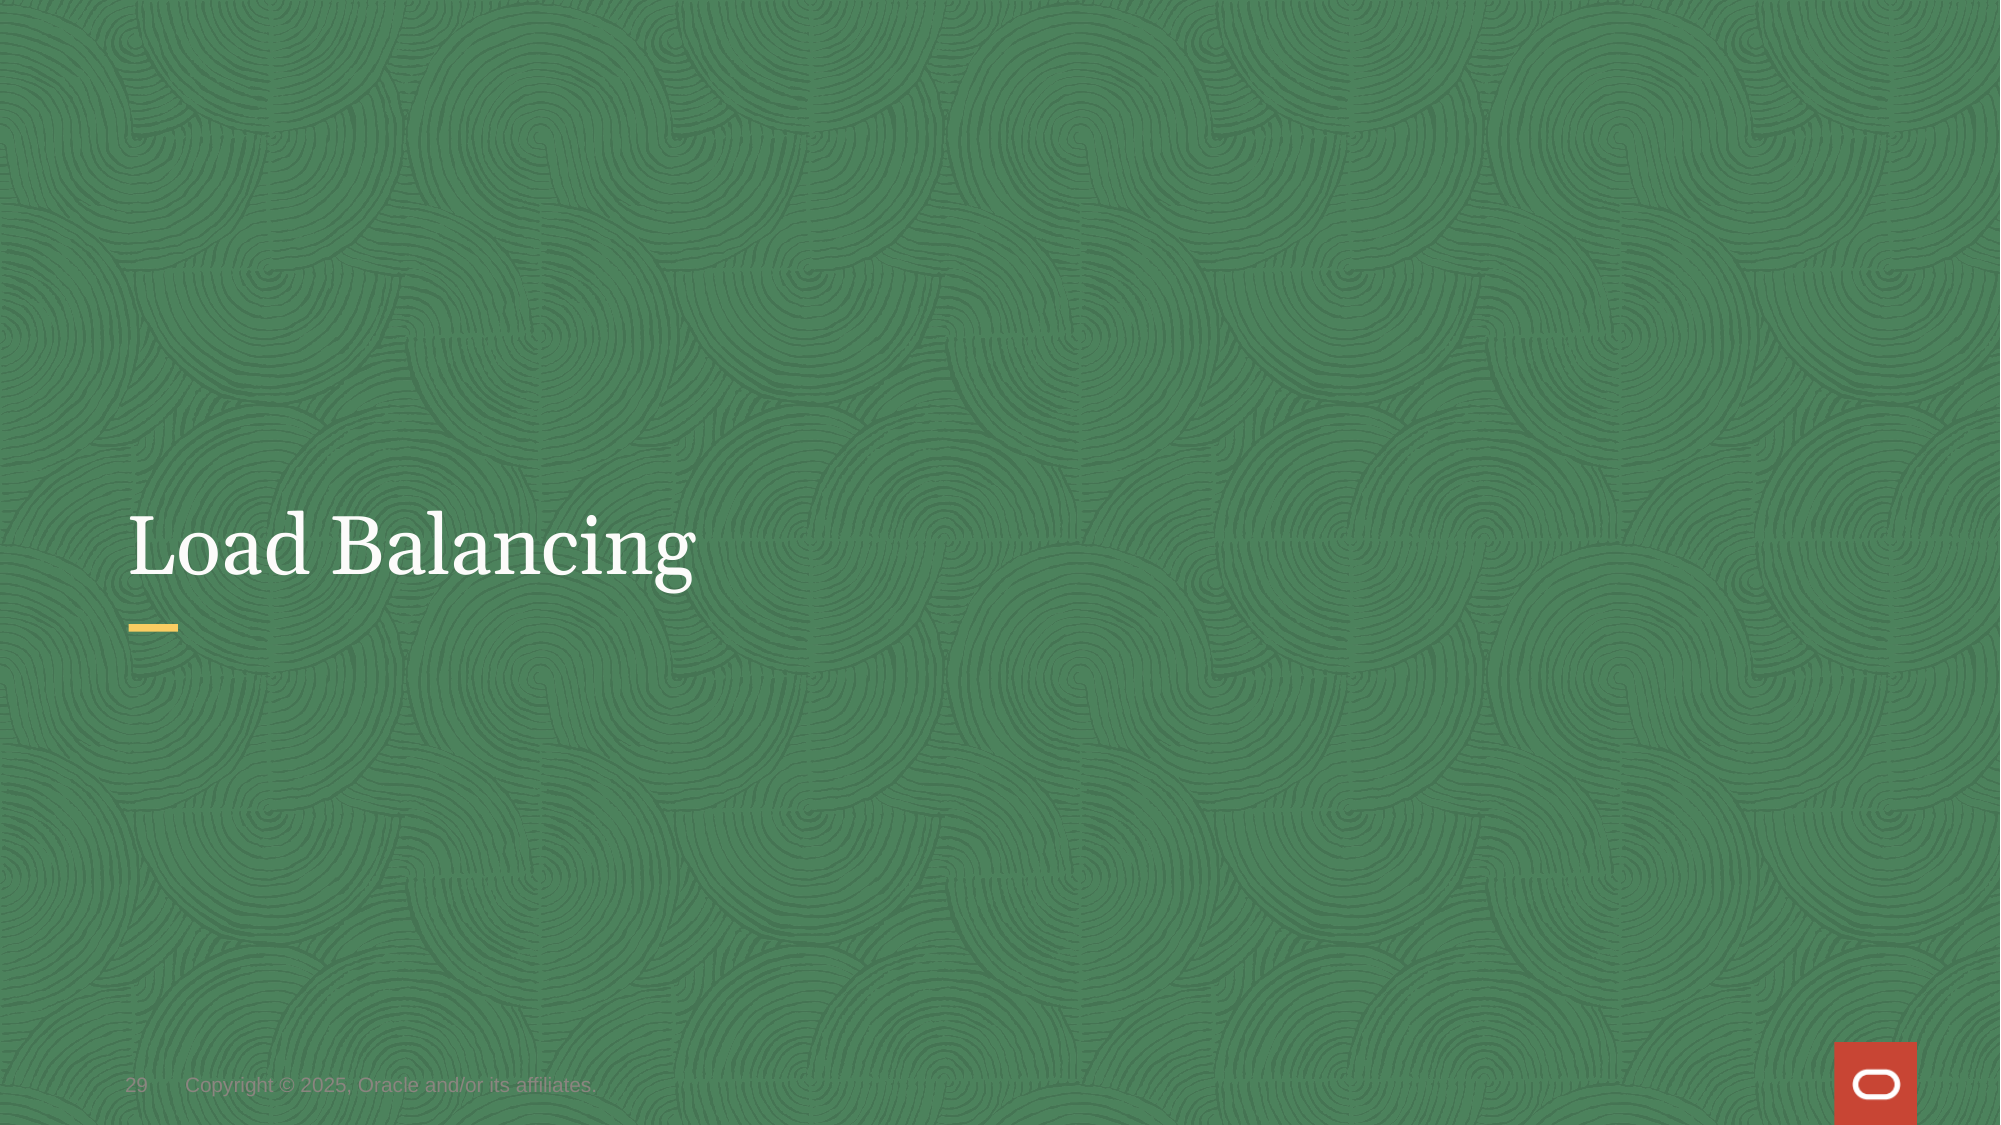

# Load Balancing
29
Copyright © 2025, Oracle and/or its affiliates.